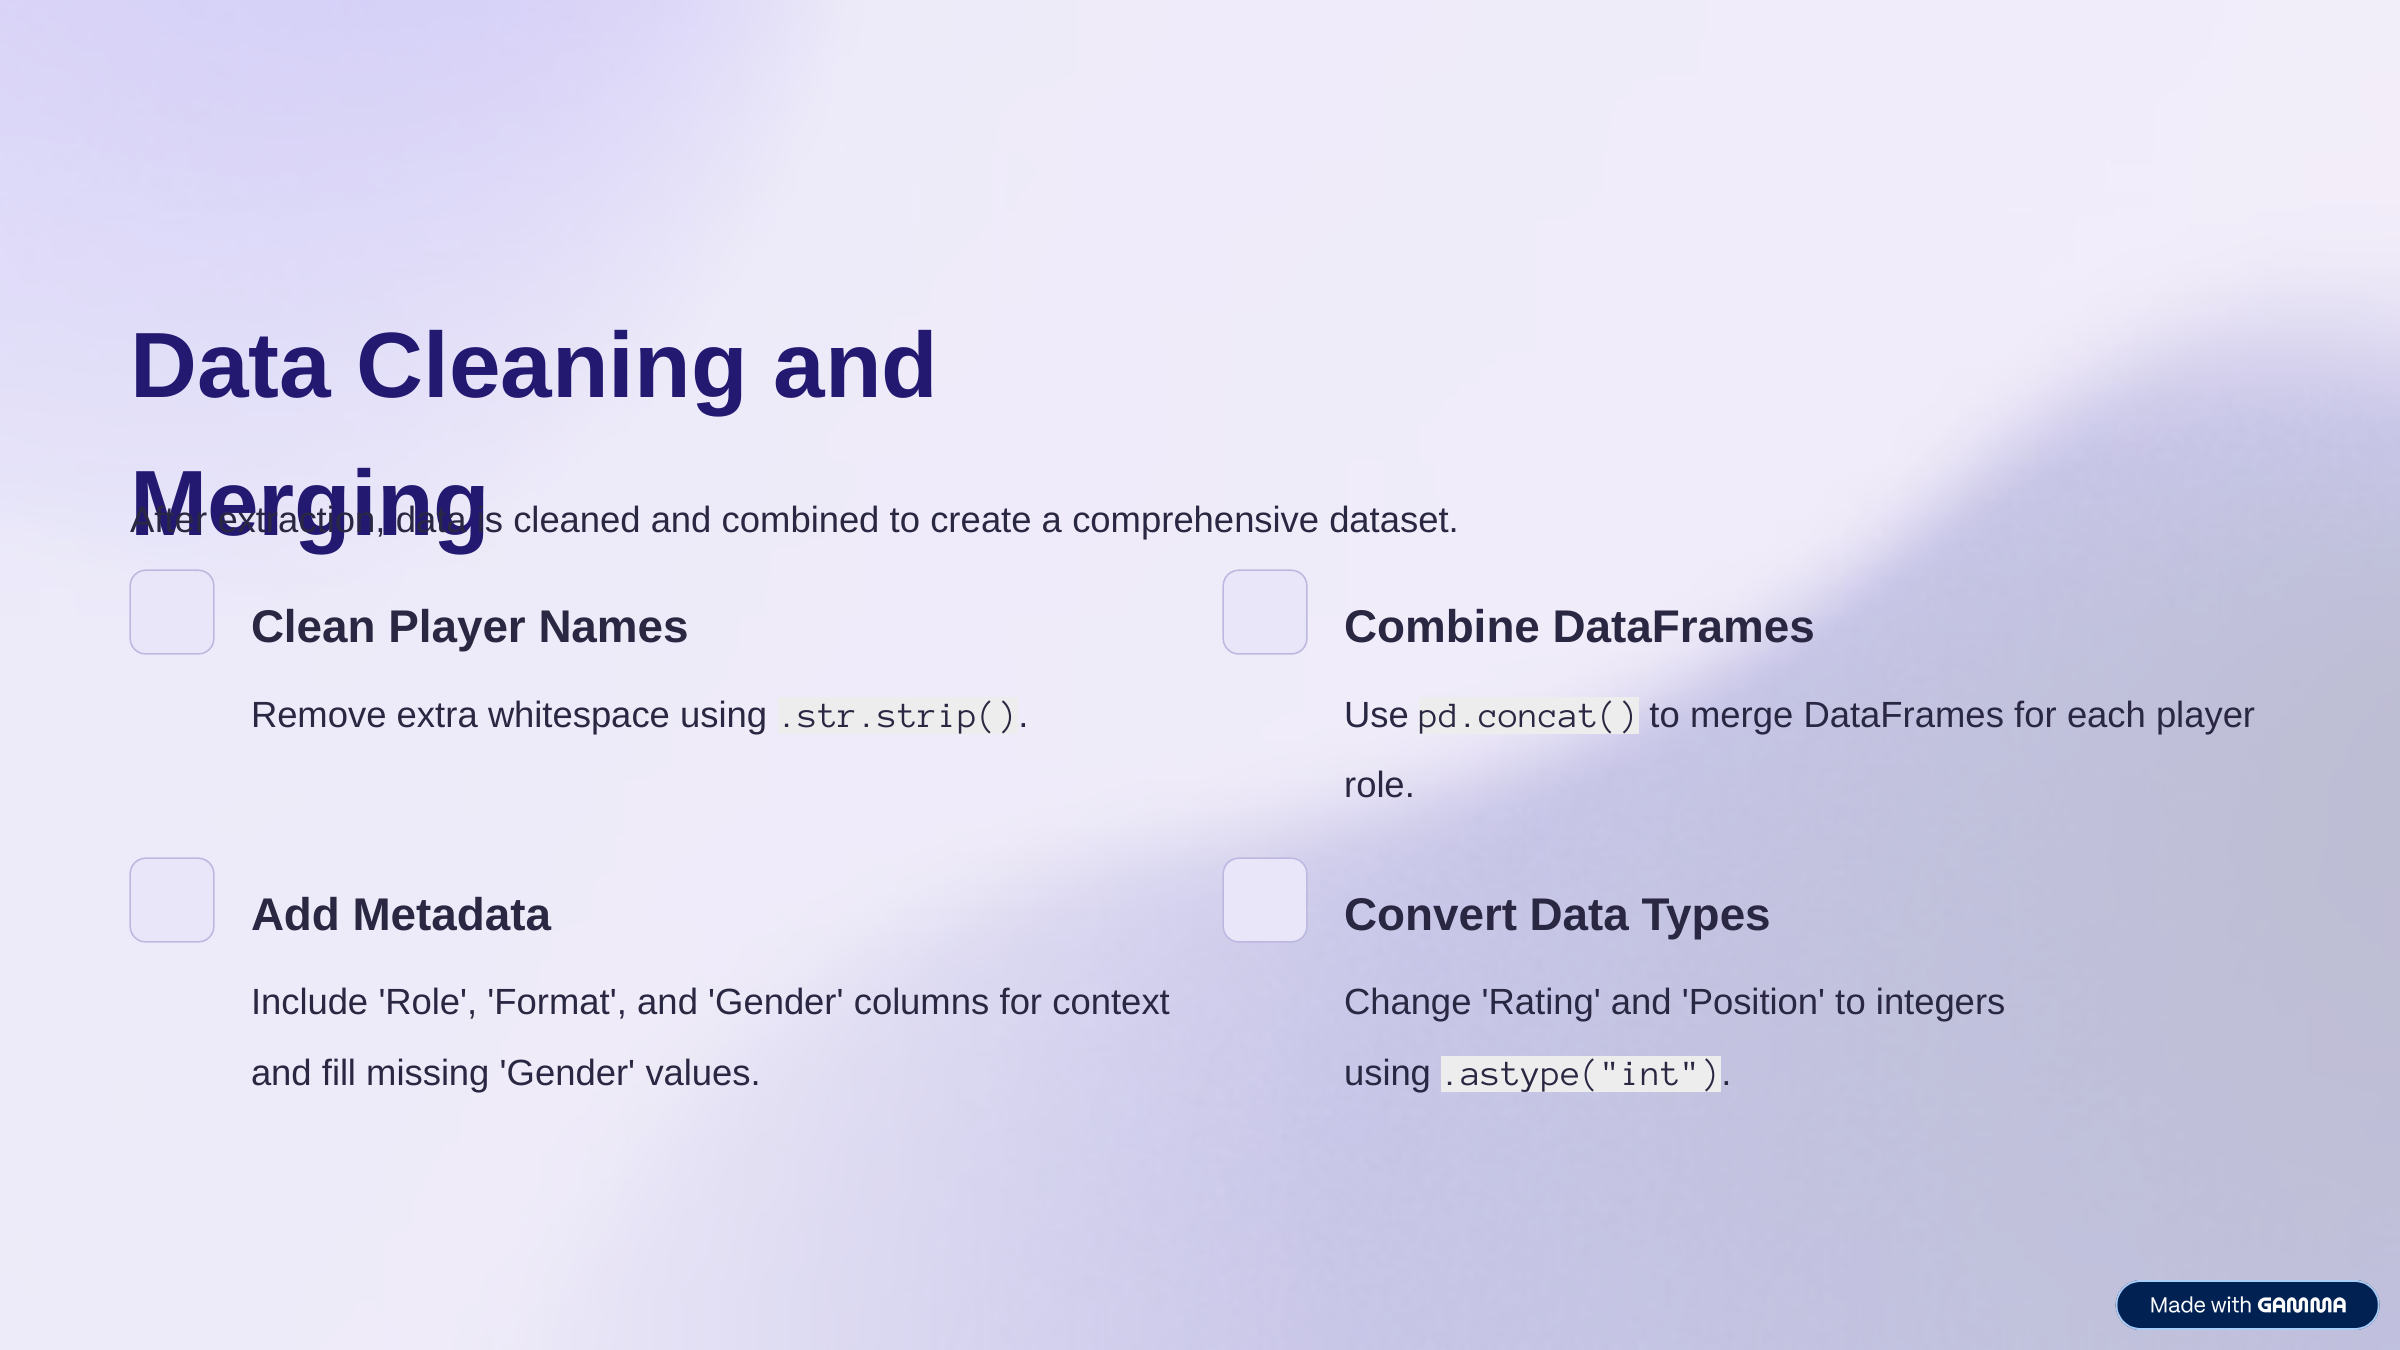

Data Cleaning and Merging
After extraction, data is cleaned and combined to create a comprehensive dataset.

Clean Player Names
Combine DataFrames
Remove extra whitespace using .str.strip().
Use pd.concat() to merge DataFrames for each player role.

Add Metadata
Convert Data Types
Include 'Role', 'Format', and 'Gender' columns for context and fill missing 'Gender' values.
Change 'Rating' and 'Position' to integers using .astype("int").